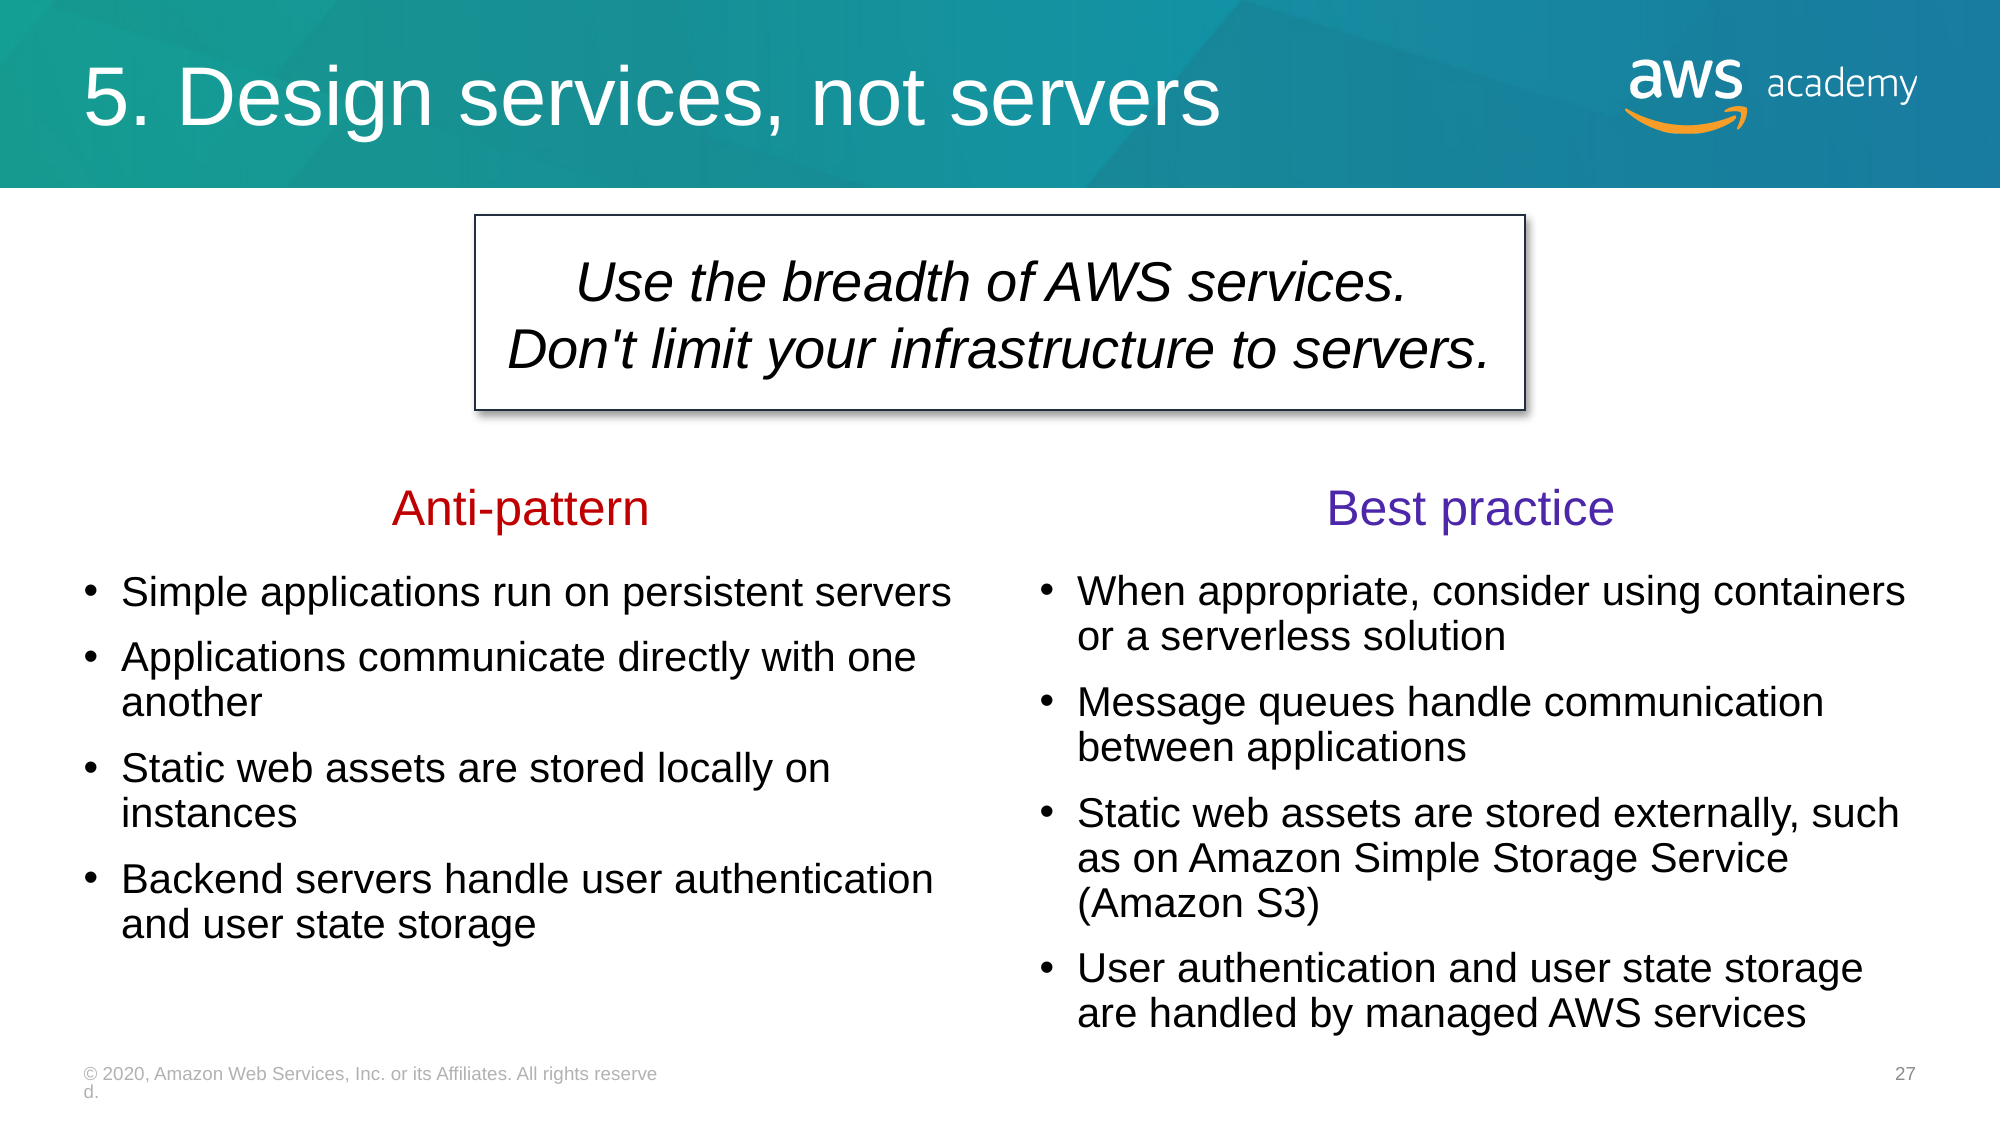

# 5. Design services, not servers
Use the breadth of AWS services.
Don't limit your infrastructure to servers.
Anti-pattern
Best practice
When appropriate, consider using containers or a serverless solution
Message queues handle communication between applications
Static web assets are stored externally, such as on Amazon Simple Storage Service (Amazon S3)
User authentication and user state storage are handled by managed AWS services
Simple applications run on persistent servers
Applications communicate directly with one another
Static web assets are stored locally on instances
Backend servers handle user authentication and user state storage
© 2020, Amazon Web Services, Inc. or its Affiliates. All rights reserved.
27